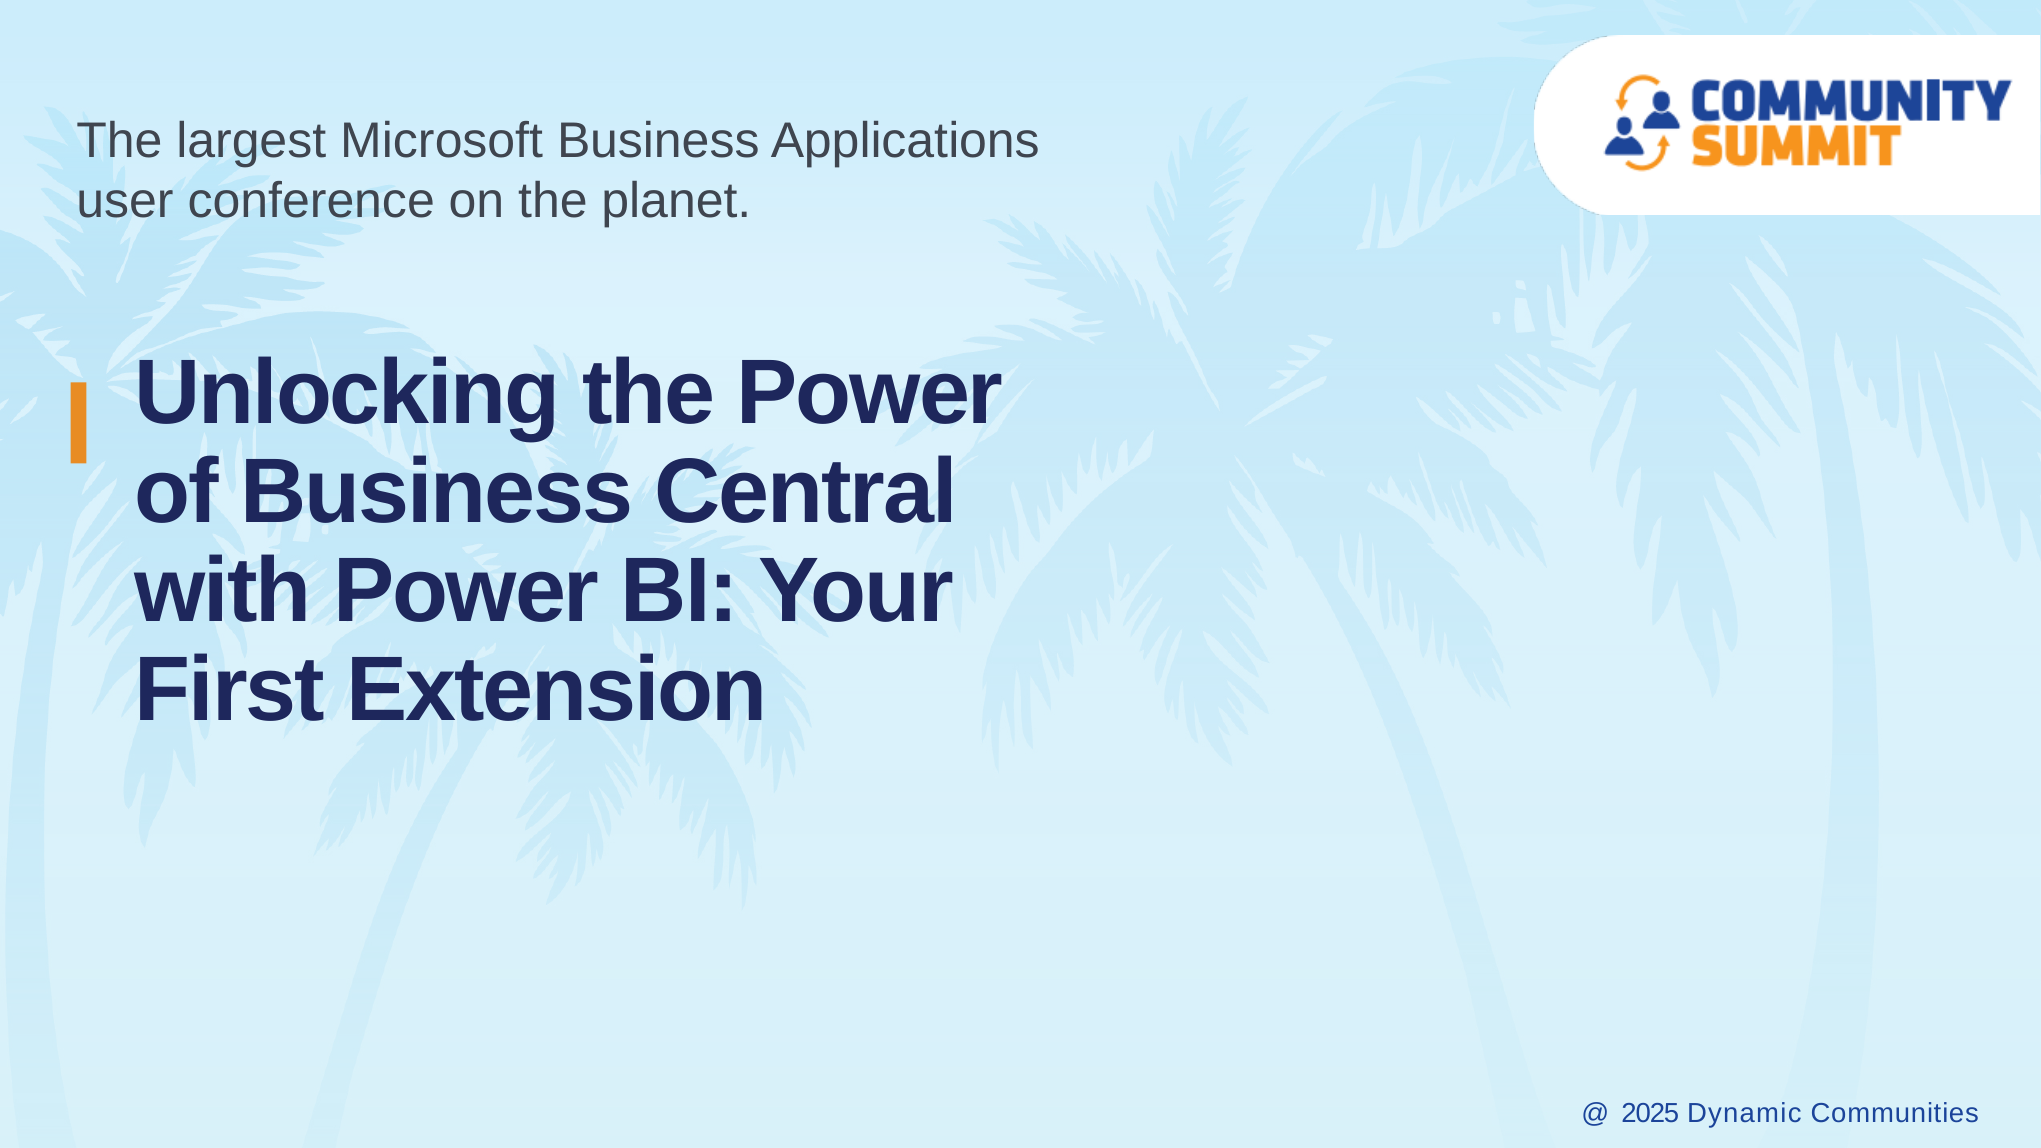

# Unlocking the Power of Business Central with Power BI: Your First Extension